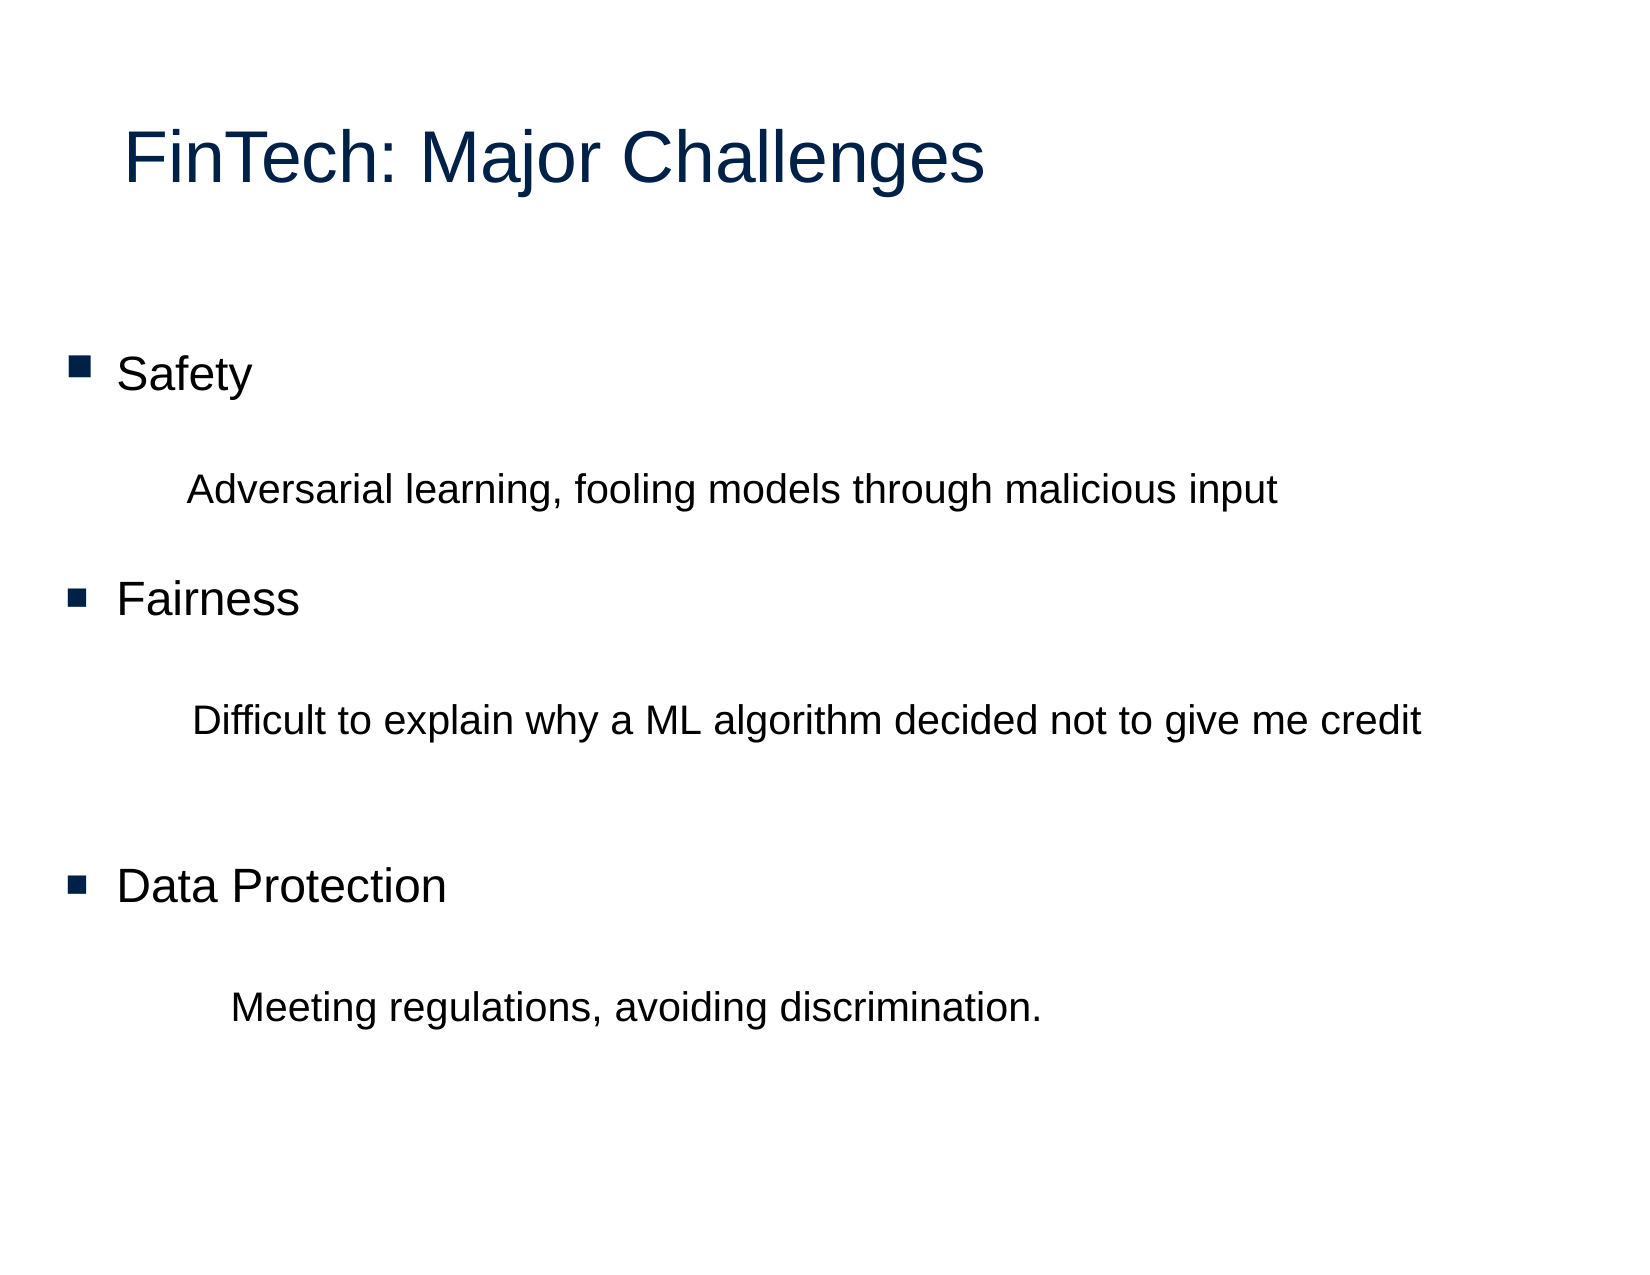

# FinTech: Major Challenges
Safety

Adversarial learning, fooling models through malicious input

Fairness

Difficult to explain why a ML algorithm decided not to give me credit

Data Protection

Meeting regulations, avoiding discrimination.